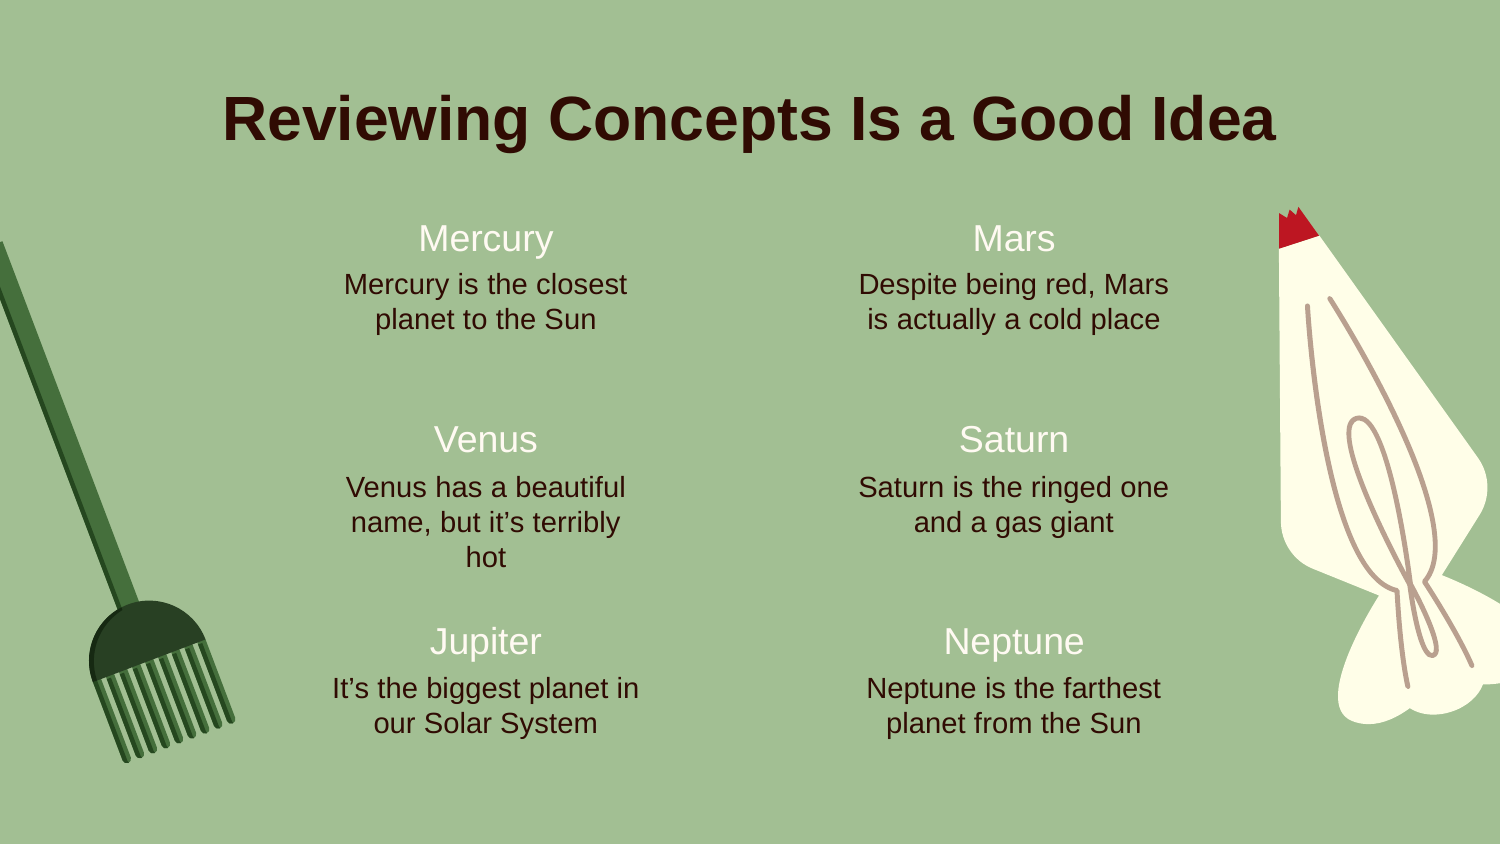

Reviewing Concepts Is a Good Idea
# Mercury
Mars

Mercury is the closest planet to the Sun
Despite being red, Mars is actually a cold place
Venus
Saturn
Venus has a beautiful name, but it’s terribly hot
Saturn is the ringed one and a gas giant
Jupiter
Neptune
It’s the biggest planet in our Solar System
Neptune is the farthest planet from the Sun